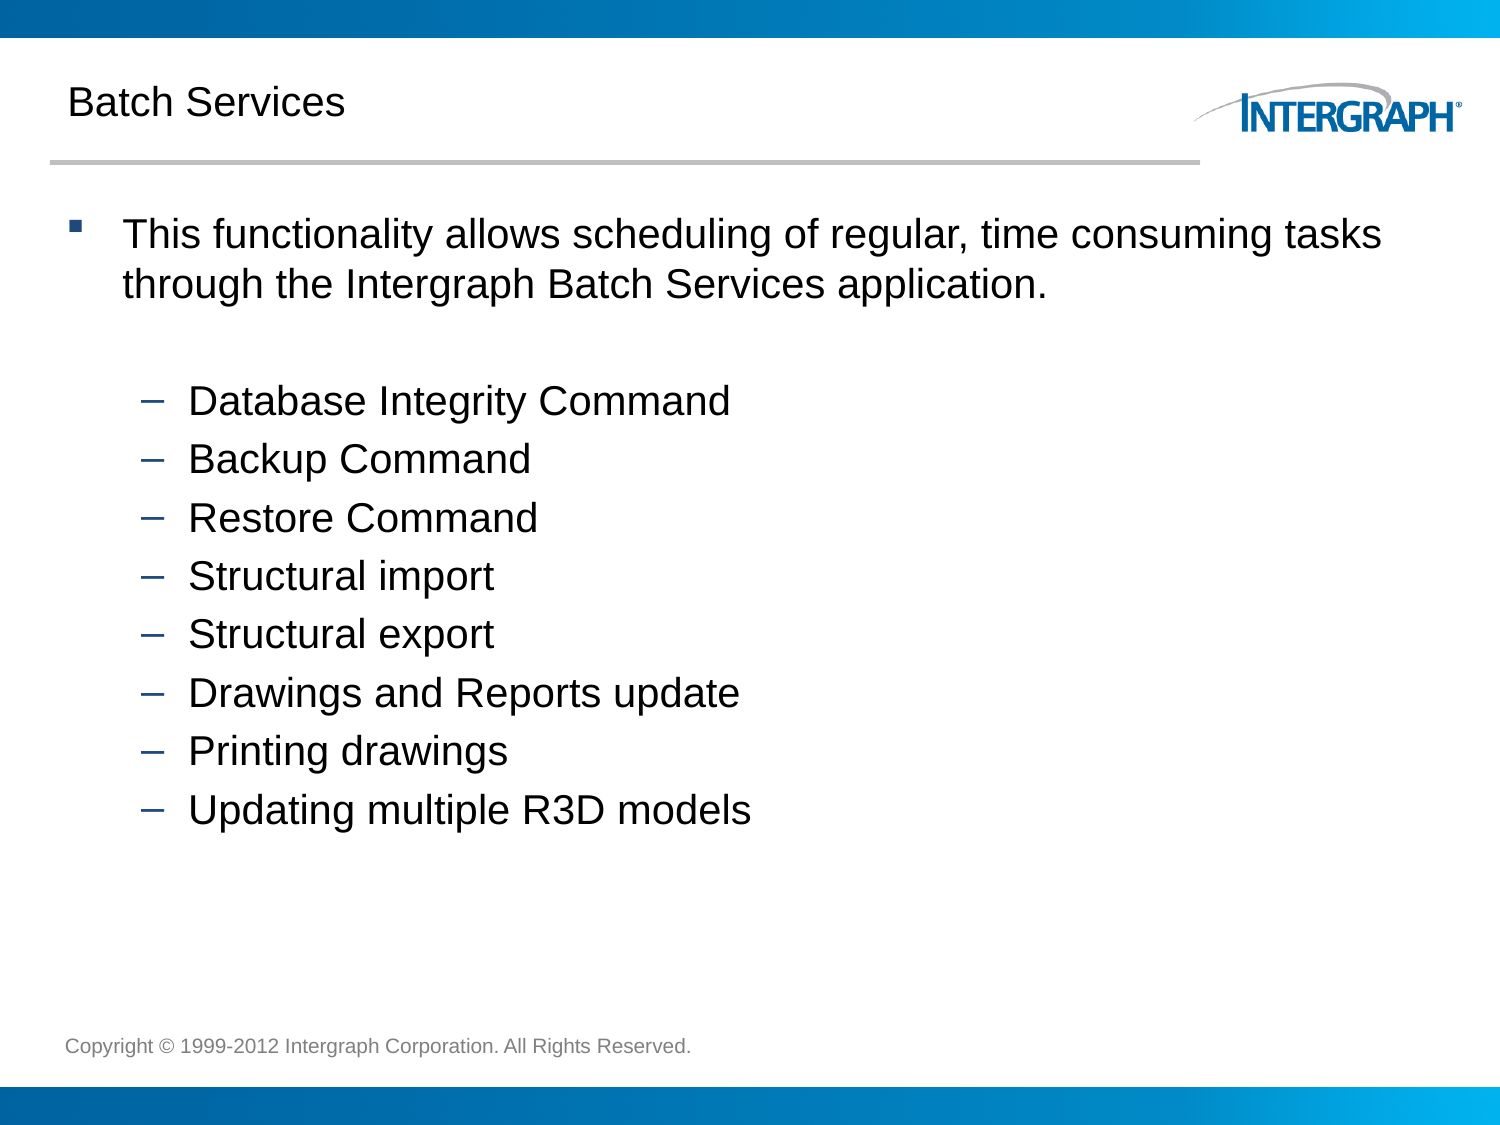

# Batch Services
This functionality allows scheduling of regular, time consuming tasks through the Intergraph Batch Services application.

Database Integrity Command
Backup Command
Restore Command
Structural import
Structural export
Drawings and Reports update
Printing drawings
Updating multiple R3D models